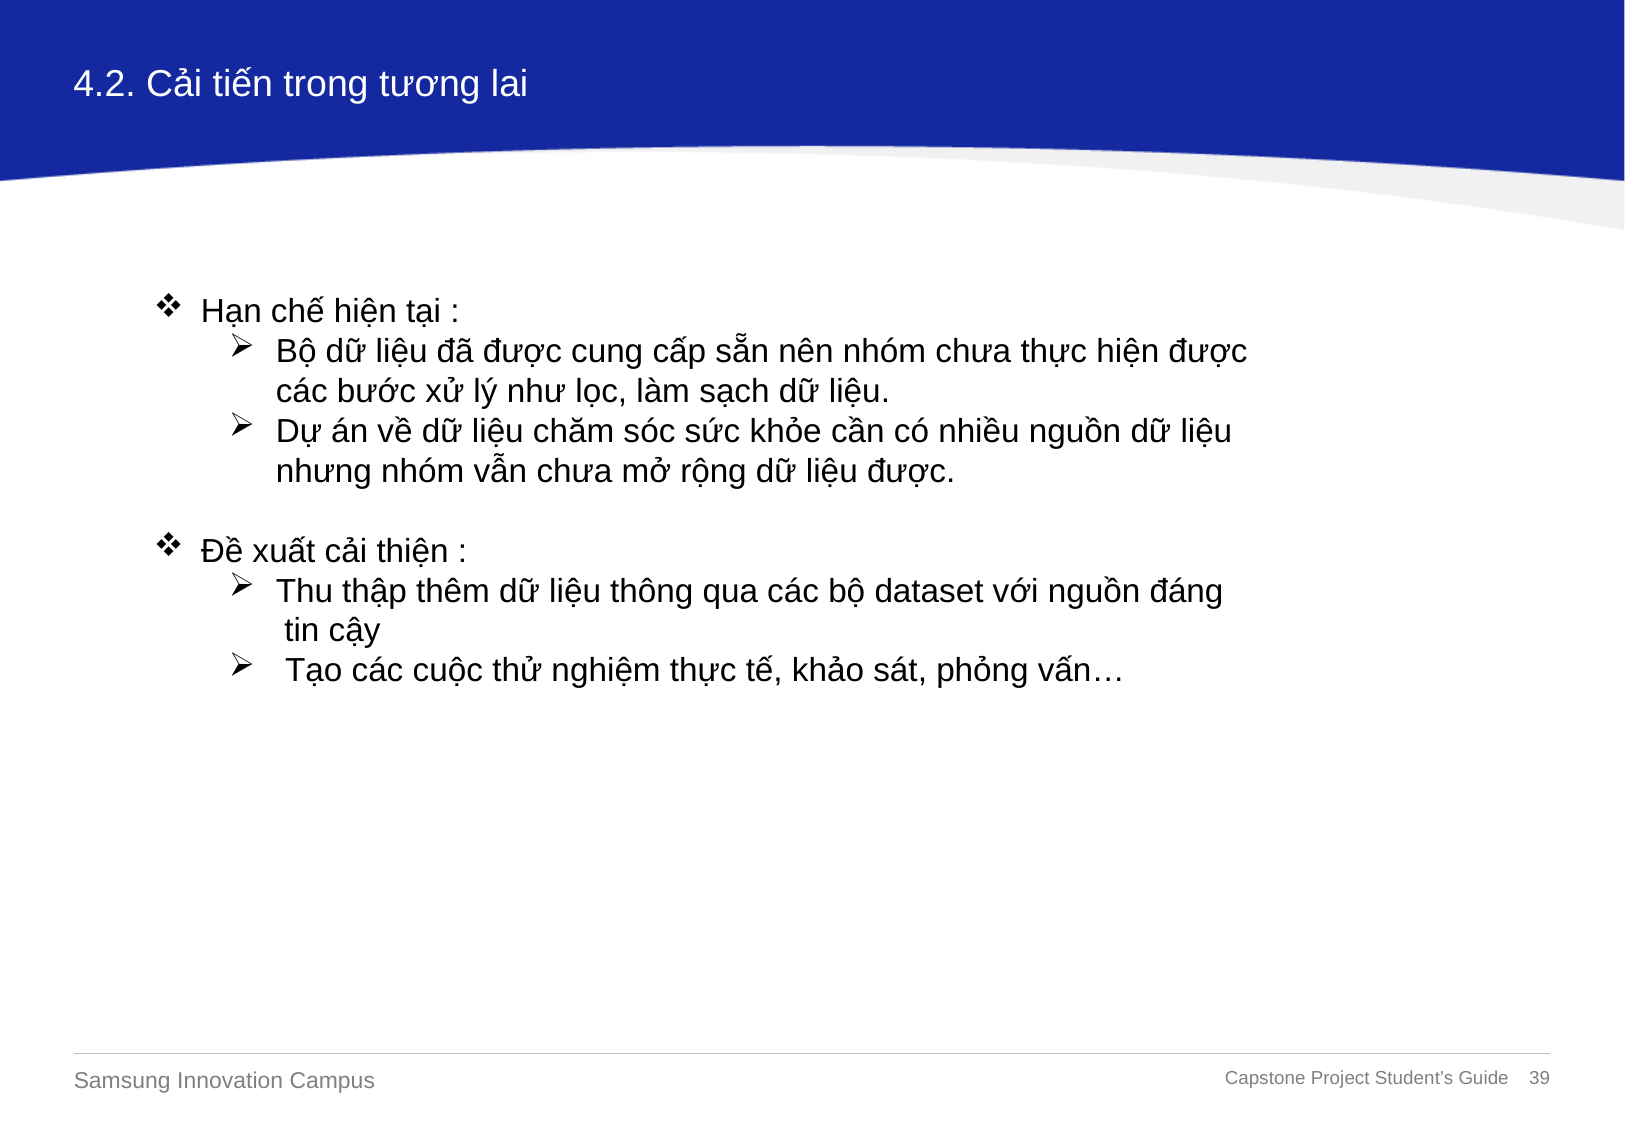

4.2. Cải tiến trong tương lai

Hạn chế hiện tại :
Bộ dữ liệu đã được cung cấp sẵn nên nhóm chưa thực hiện được các bước xử lý như lọc, làm sạch dữ liệu.
Dự án về dữ liệu chăm sóc sức khỏe cần có nhiều nguồn dữ liệu nhưng nhóm vẫn chưa mở rộng dữ liệu được.

Đề xuất cải thiện :
Thu thập thêm dữ liệu thông qua các bộ dataset với nguồn đáng
      tin cậy
 Tạo các cuộc thử nghiệm thực tế, khảo sát, phỏng vấn…